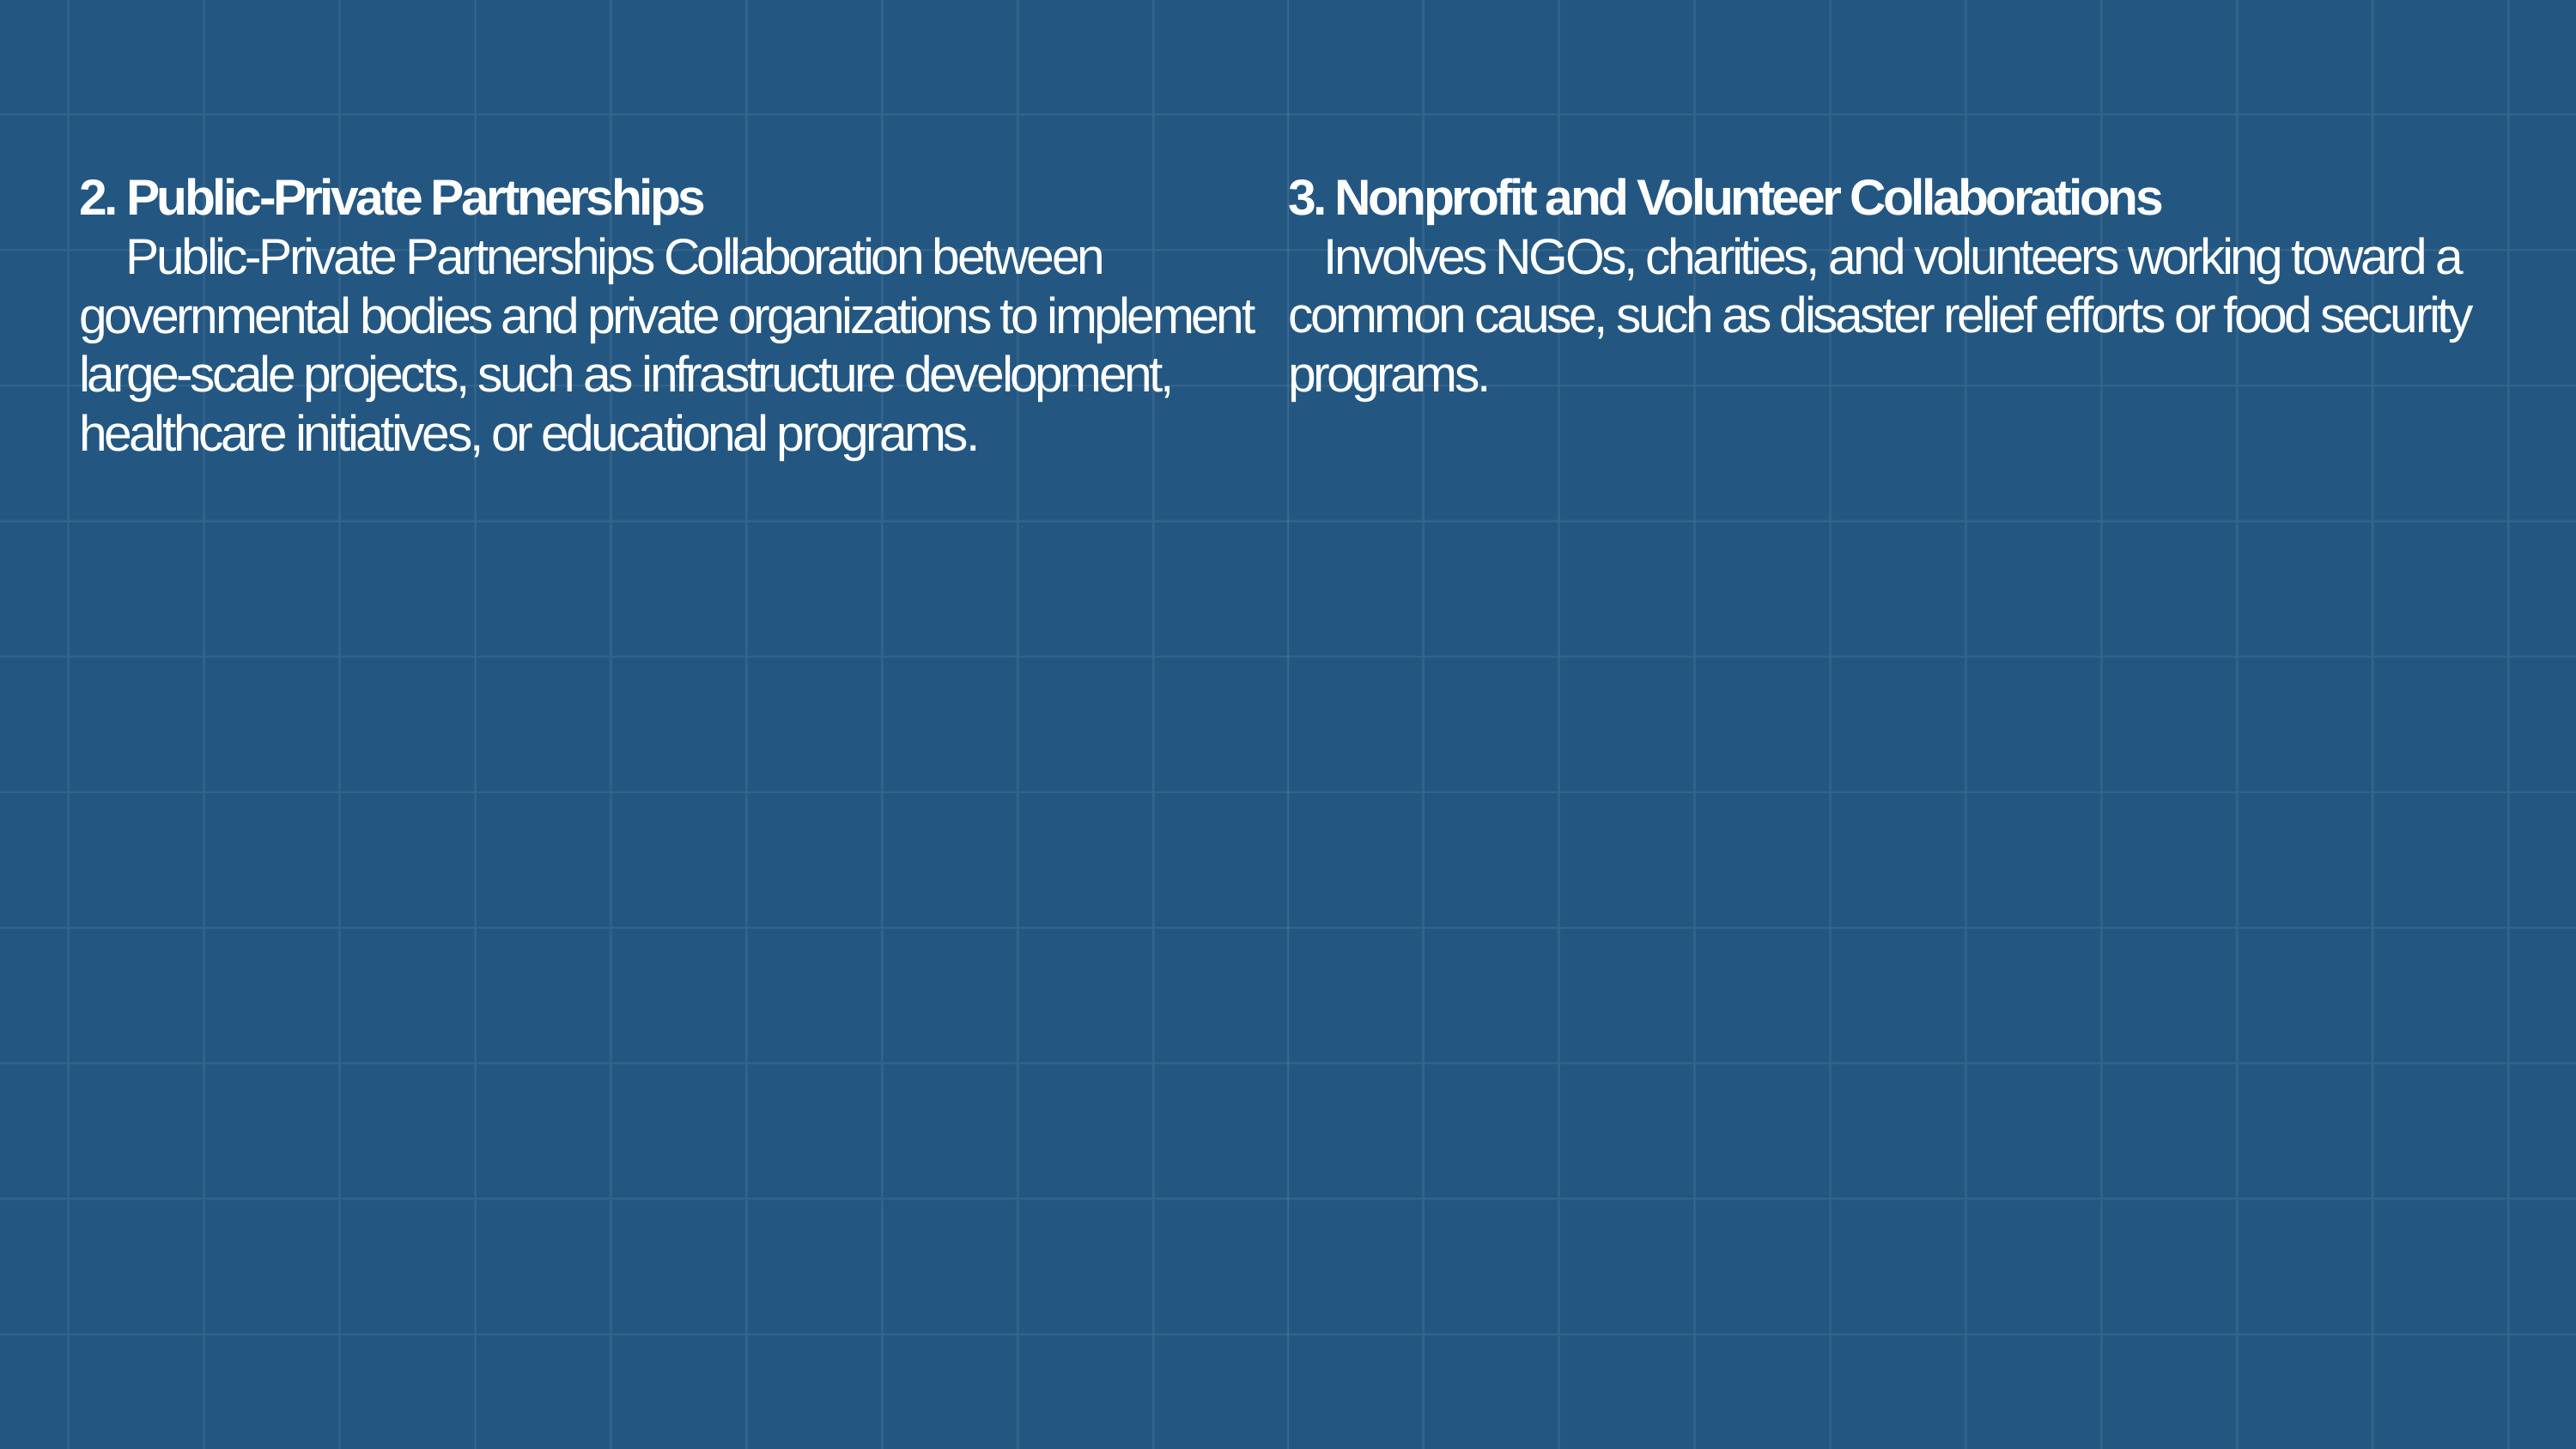

2. Public-Private Partnerships
    Public-Private Partnerships Collaboration between governmental bodies and private organizations to implement large-scale projects, such as infrastructure development, healthcare initiatives, or educational programs.
3. Nonprofit and Volunteer Collaborations
   Involves NGOs, charities, and volunteers working toward a common cause, such as disaster relief efforts or food security programs.